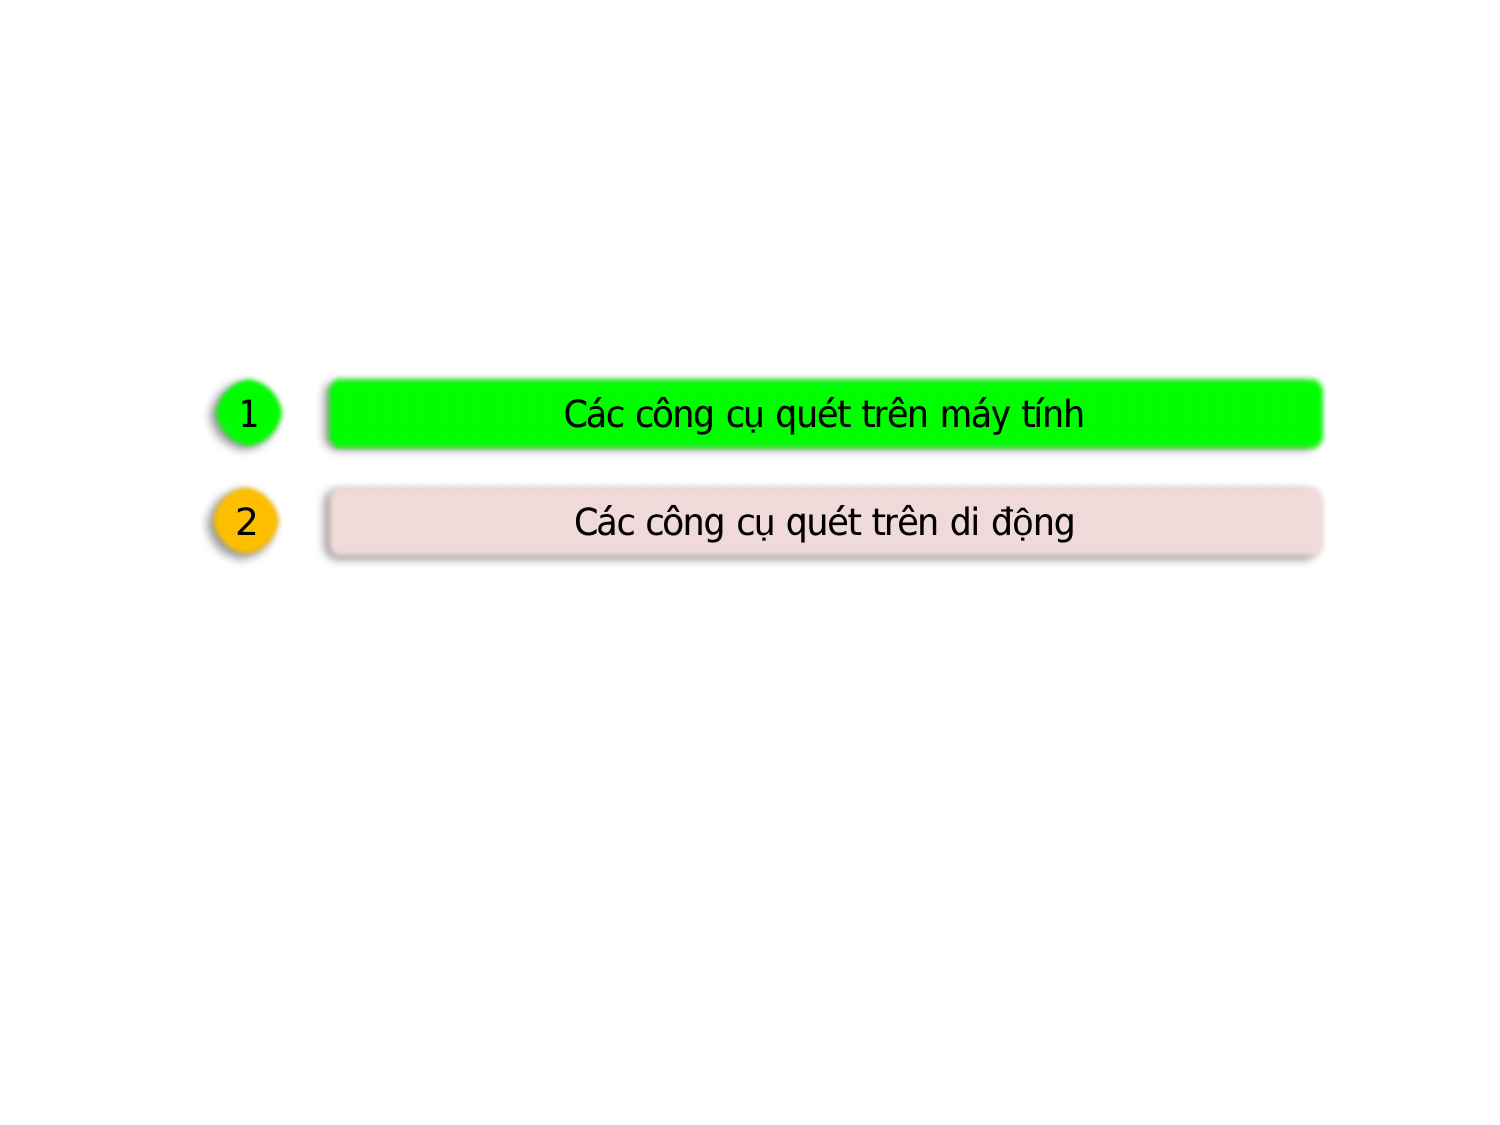

1
Các công cụ quét trên máy tính
2
Các công cụ quét trên di động